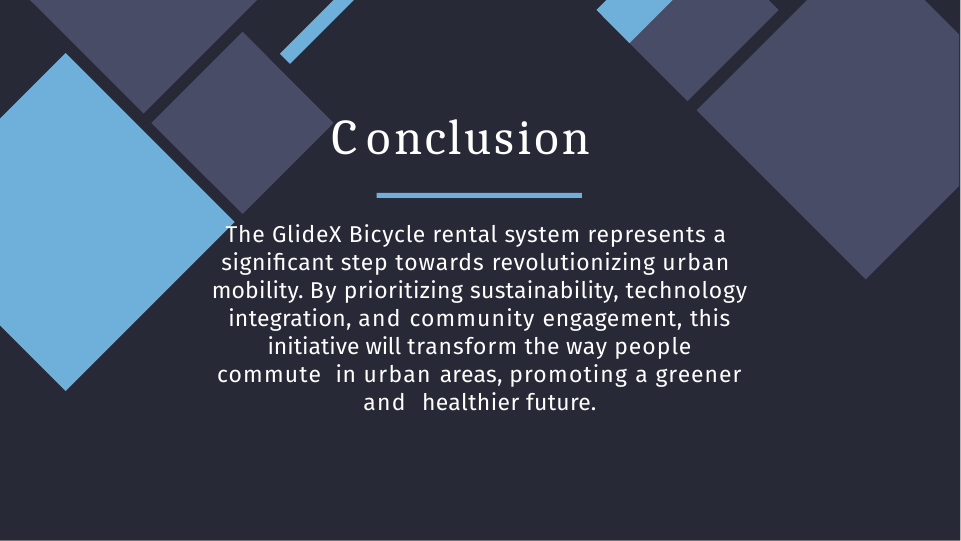

# Conclusion

The GlideX Bicycle rental system represents a  signiﬁcant step towards revolutionizing urban  mobility. By prioritizing sustainability, technology  integration, and community engagement, this  initiative will transform the way people commute  in urban areas, promoting a greener and  healthier future.